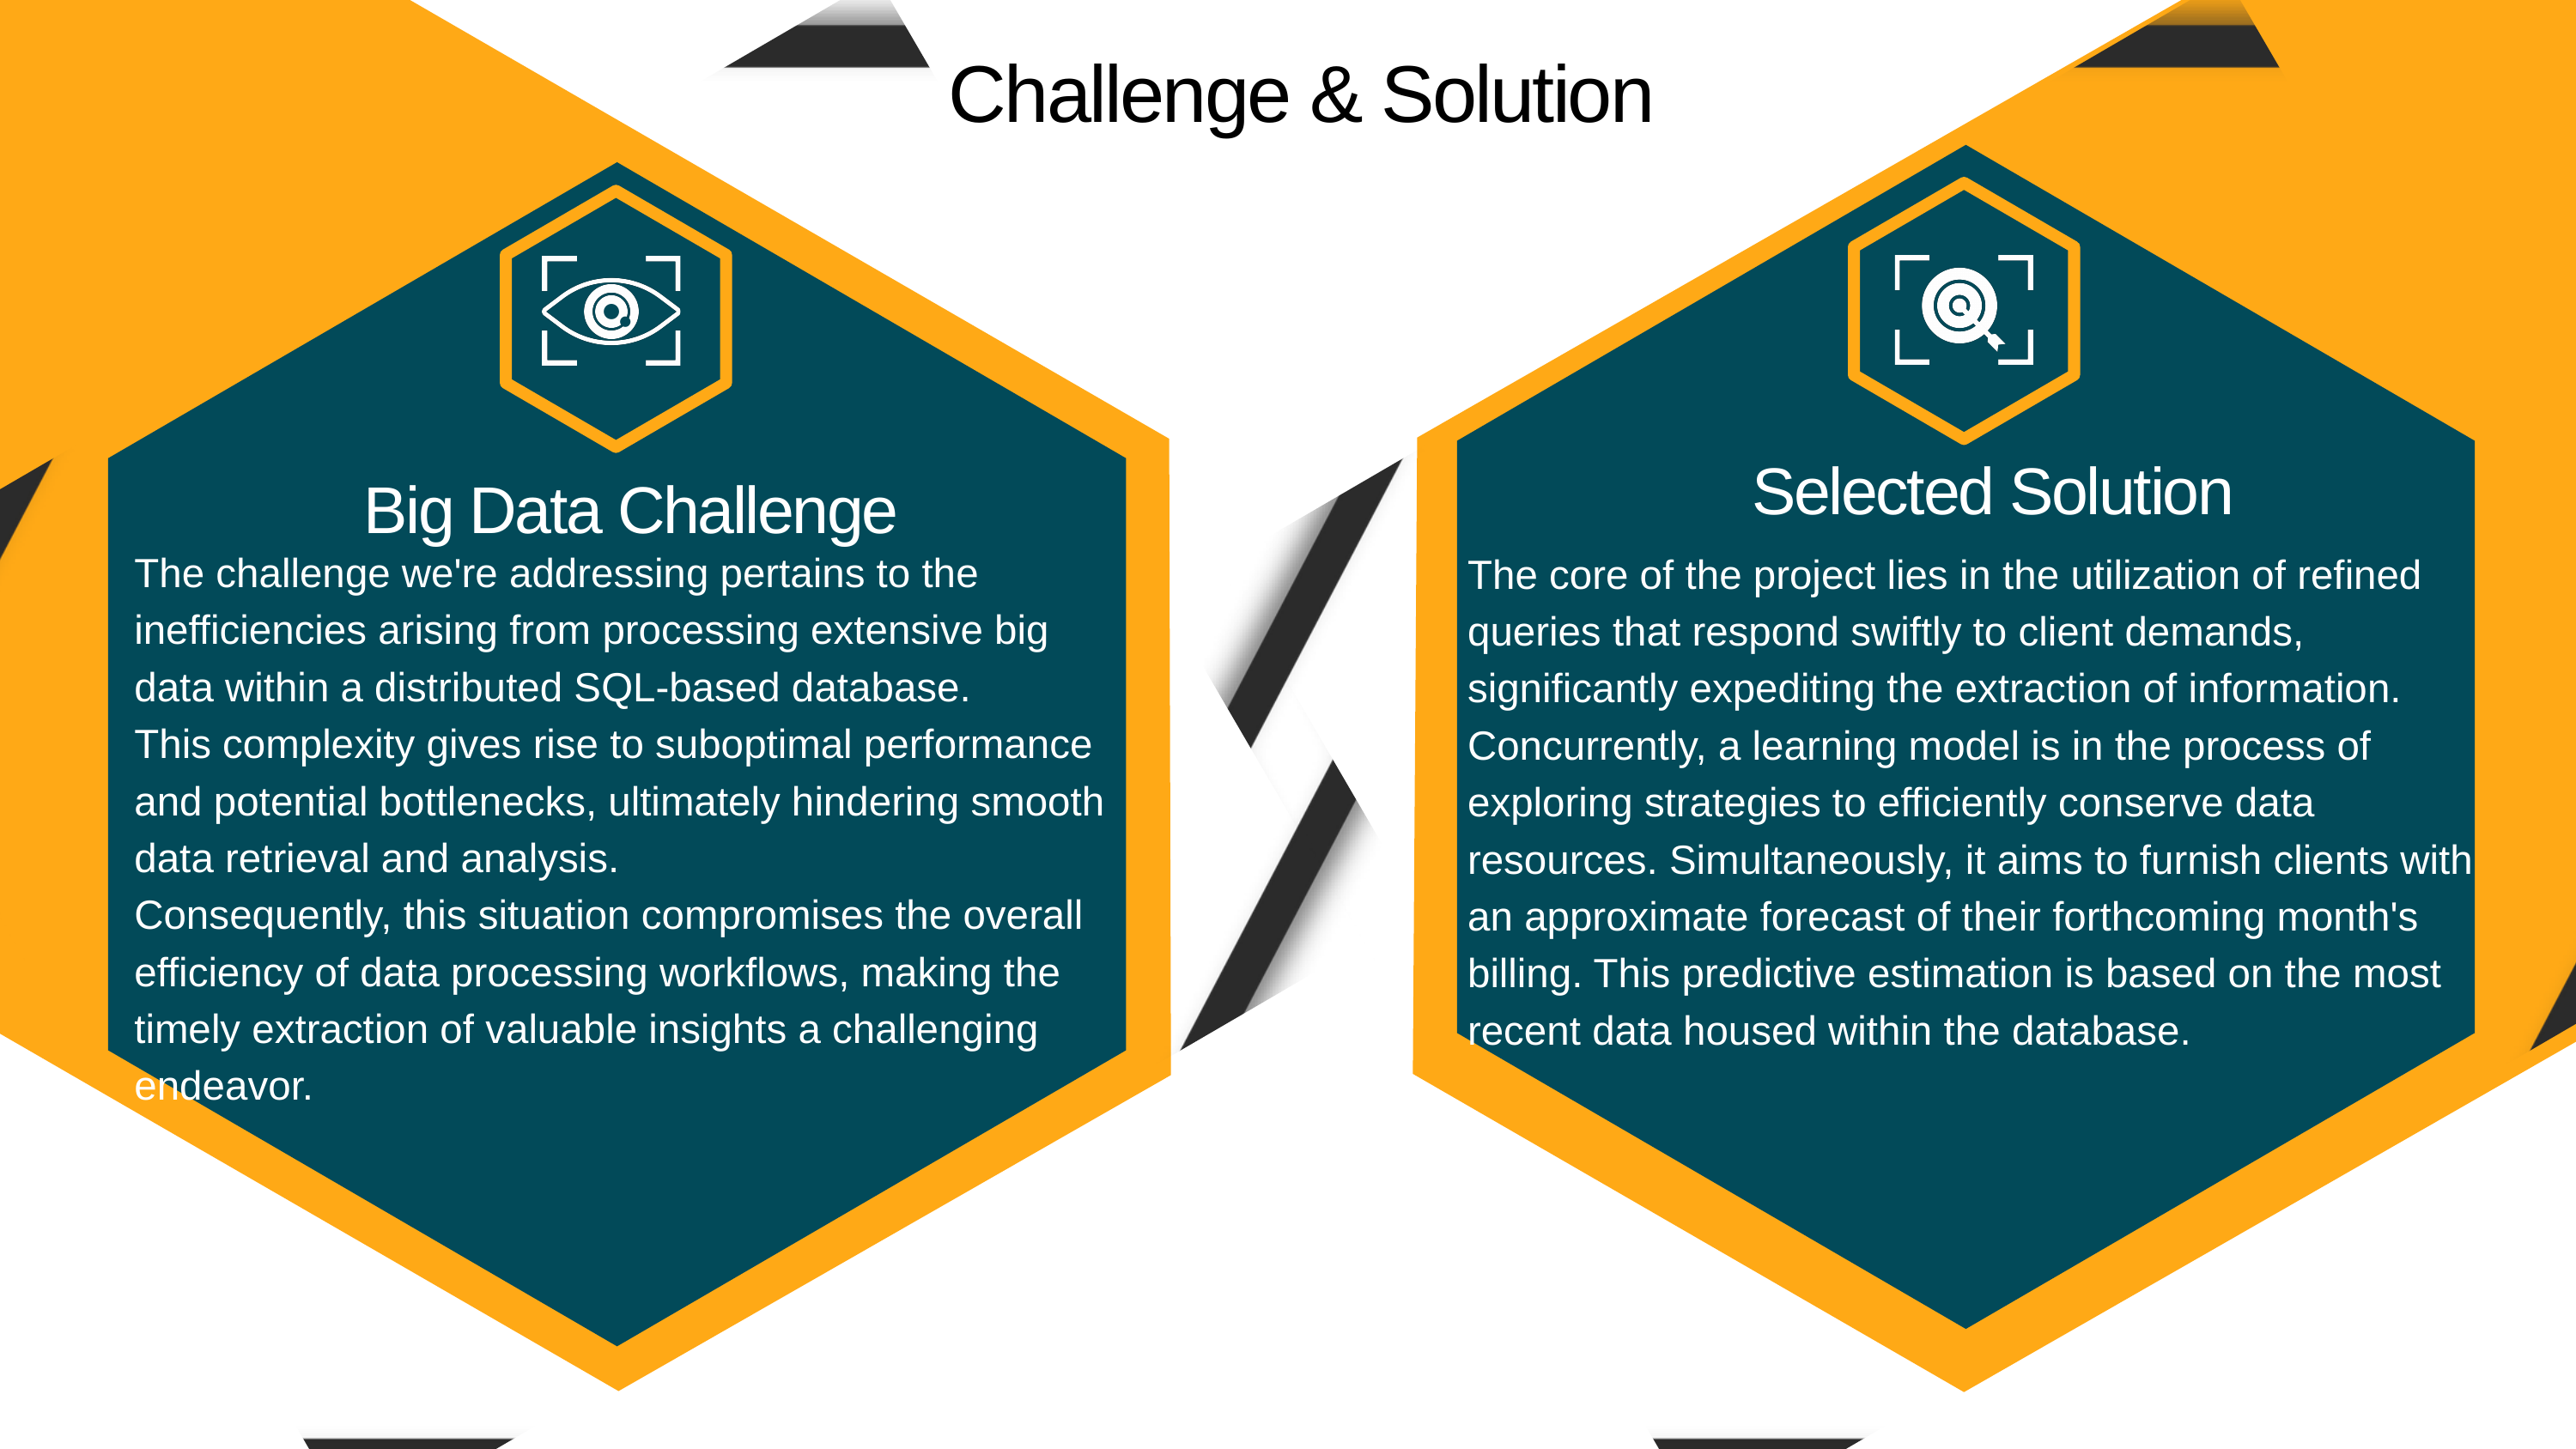

Challenge & Solution

Selected Solution
Big Data Challenge
The challenge we're addressing pertains to the inefficiencies arising from processing extensive big data within a distributed SQL-based database.
This complexity gives rise to suboptimal performance and potential bottlenecks, ultimately hindering smooth data retrieval and analysis.
Consequently, this situation compromises the overall efficiency of data processing workflows, making the timely extraction of valuable insights a challenging endeavor.
The core of the project lies in the utilization of refined queries that respond swiftly to client demands, significantly expediting the extraction of information. Concurrently, a learning model is in the process of exploring strategies to efficiently conserve data resources. Simultaneously, it aims to furnish clients with an approximate forecast of their forthcoming month's billing. This predictive estimation is based on the most recent data housed within the database.